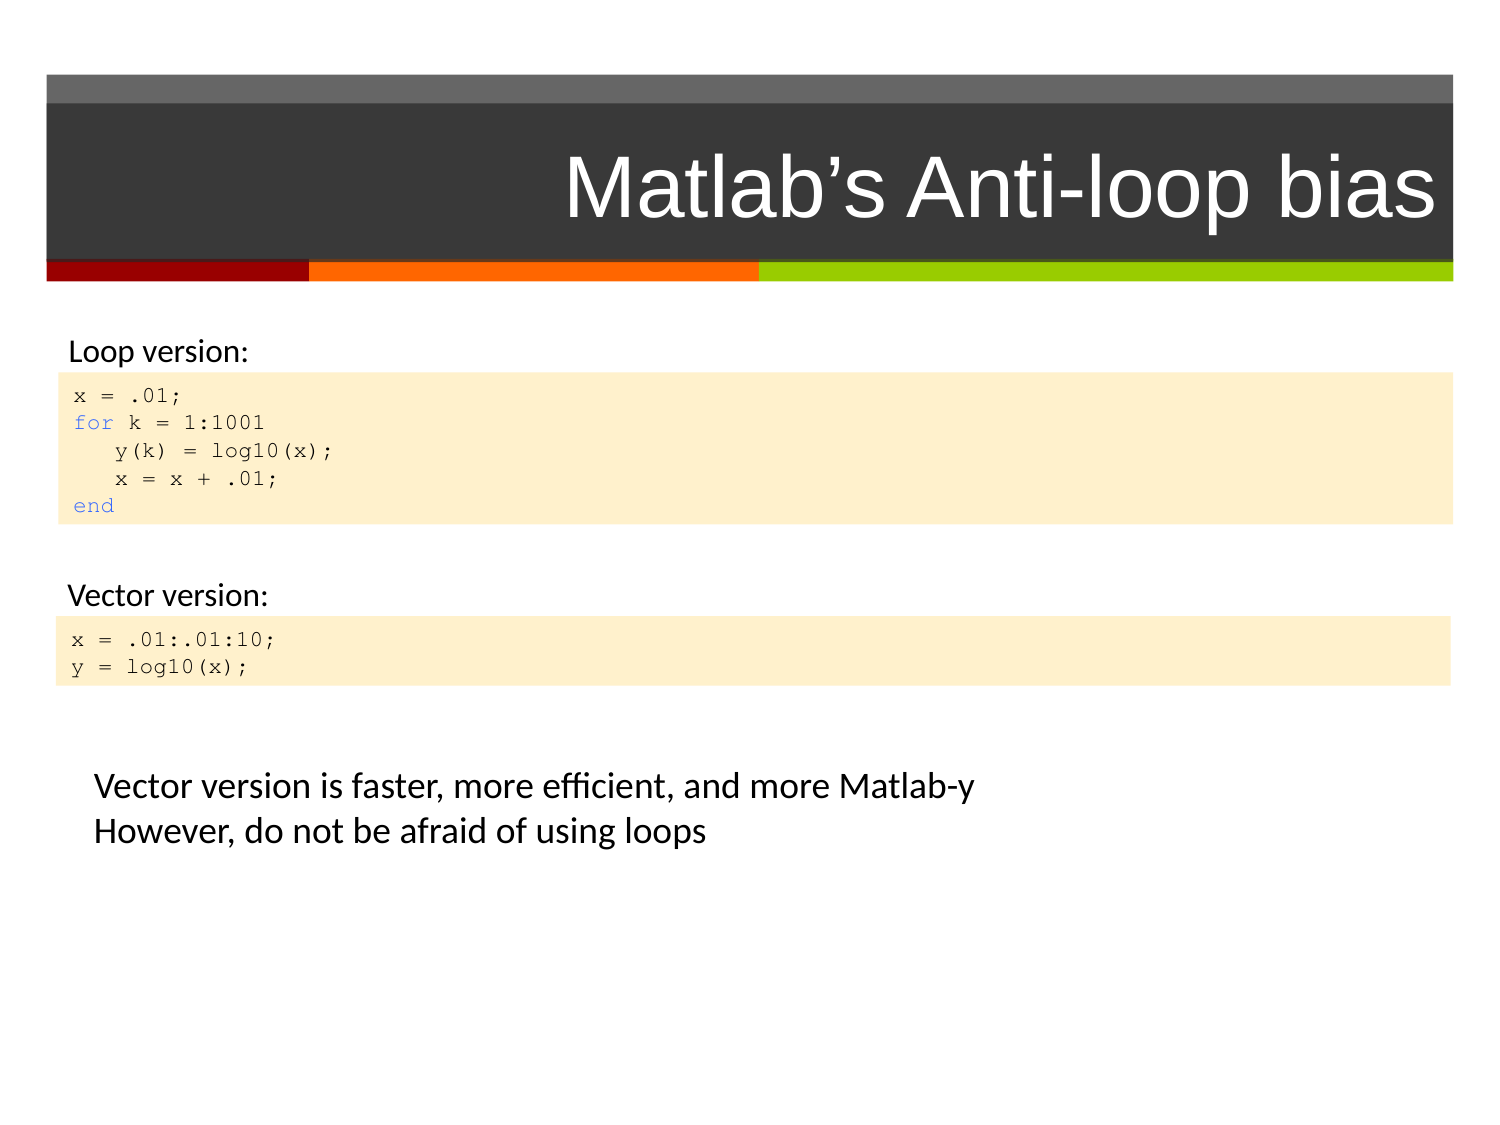

# Matlab’s Anti-loop bias
Loop version:
x = .01;
for k = 1:1001
   y(k) = log10(x);
   x = x + .01;
end
Vector version:
x = .01:.01:10;
y = log10(x);
Vector version is faster, more efficient, and more Matlab-y
However, do not be afraid of using loops